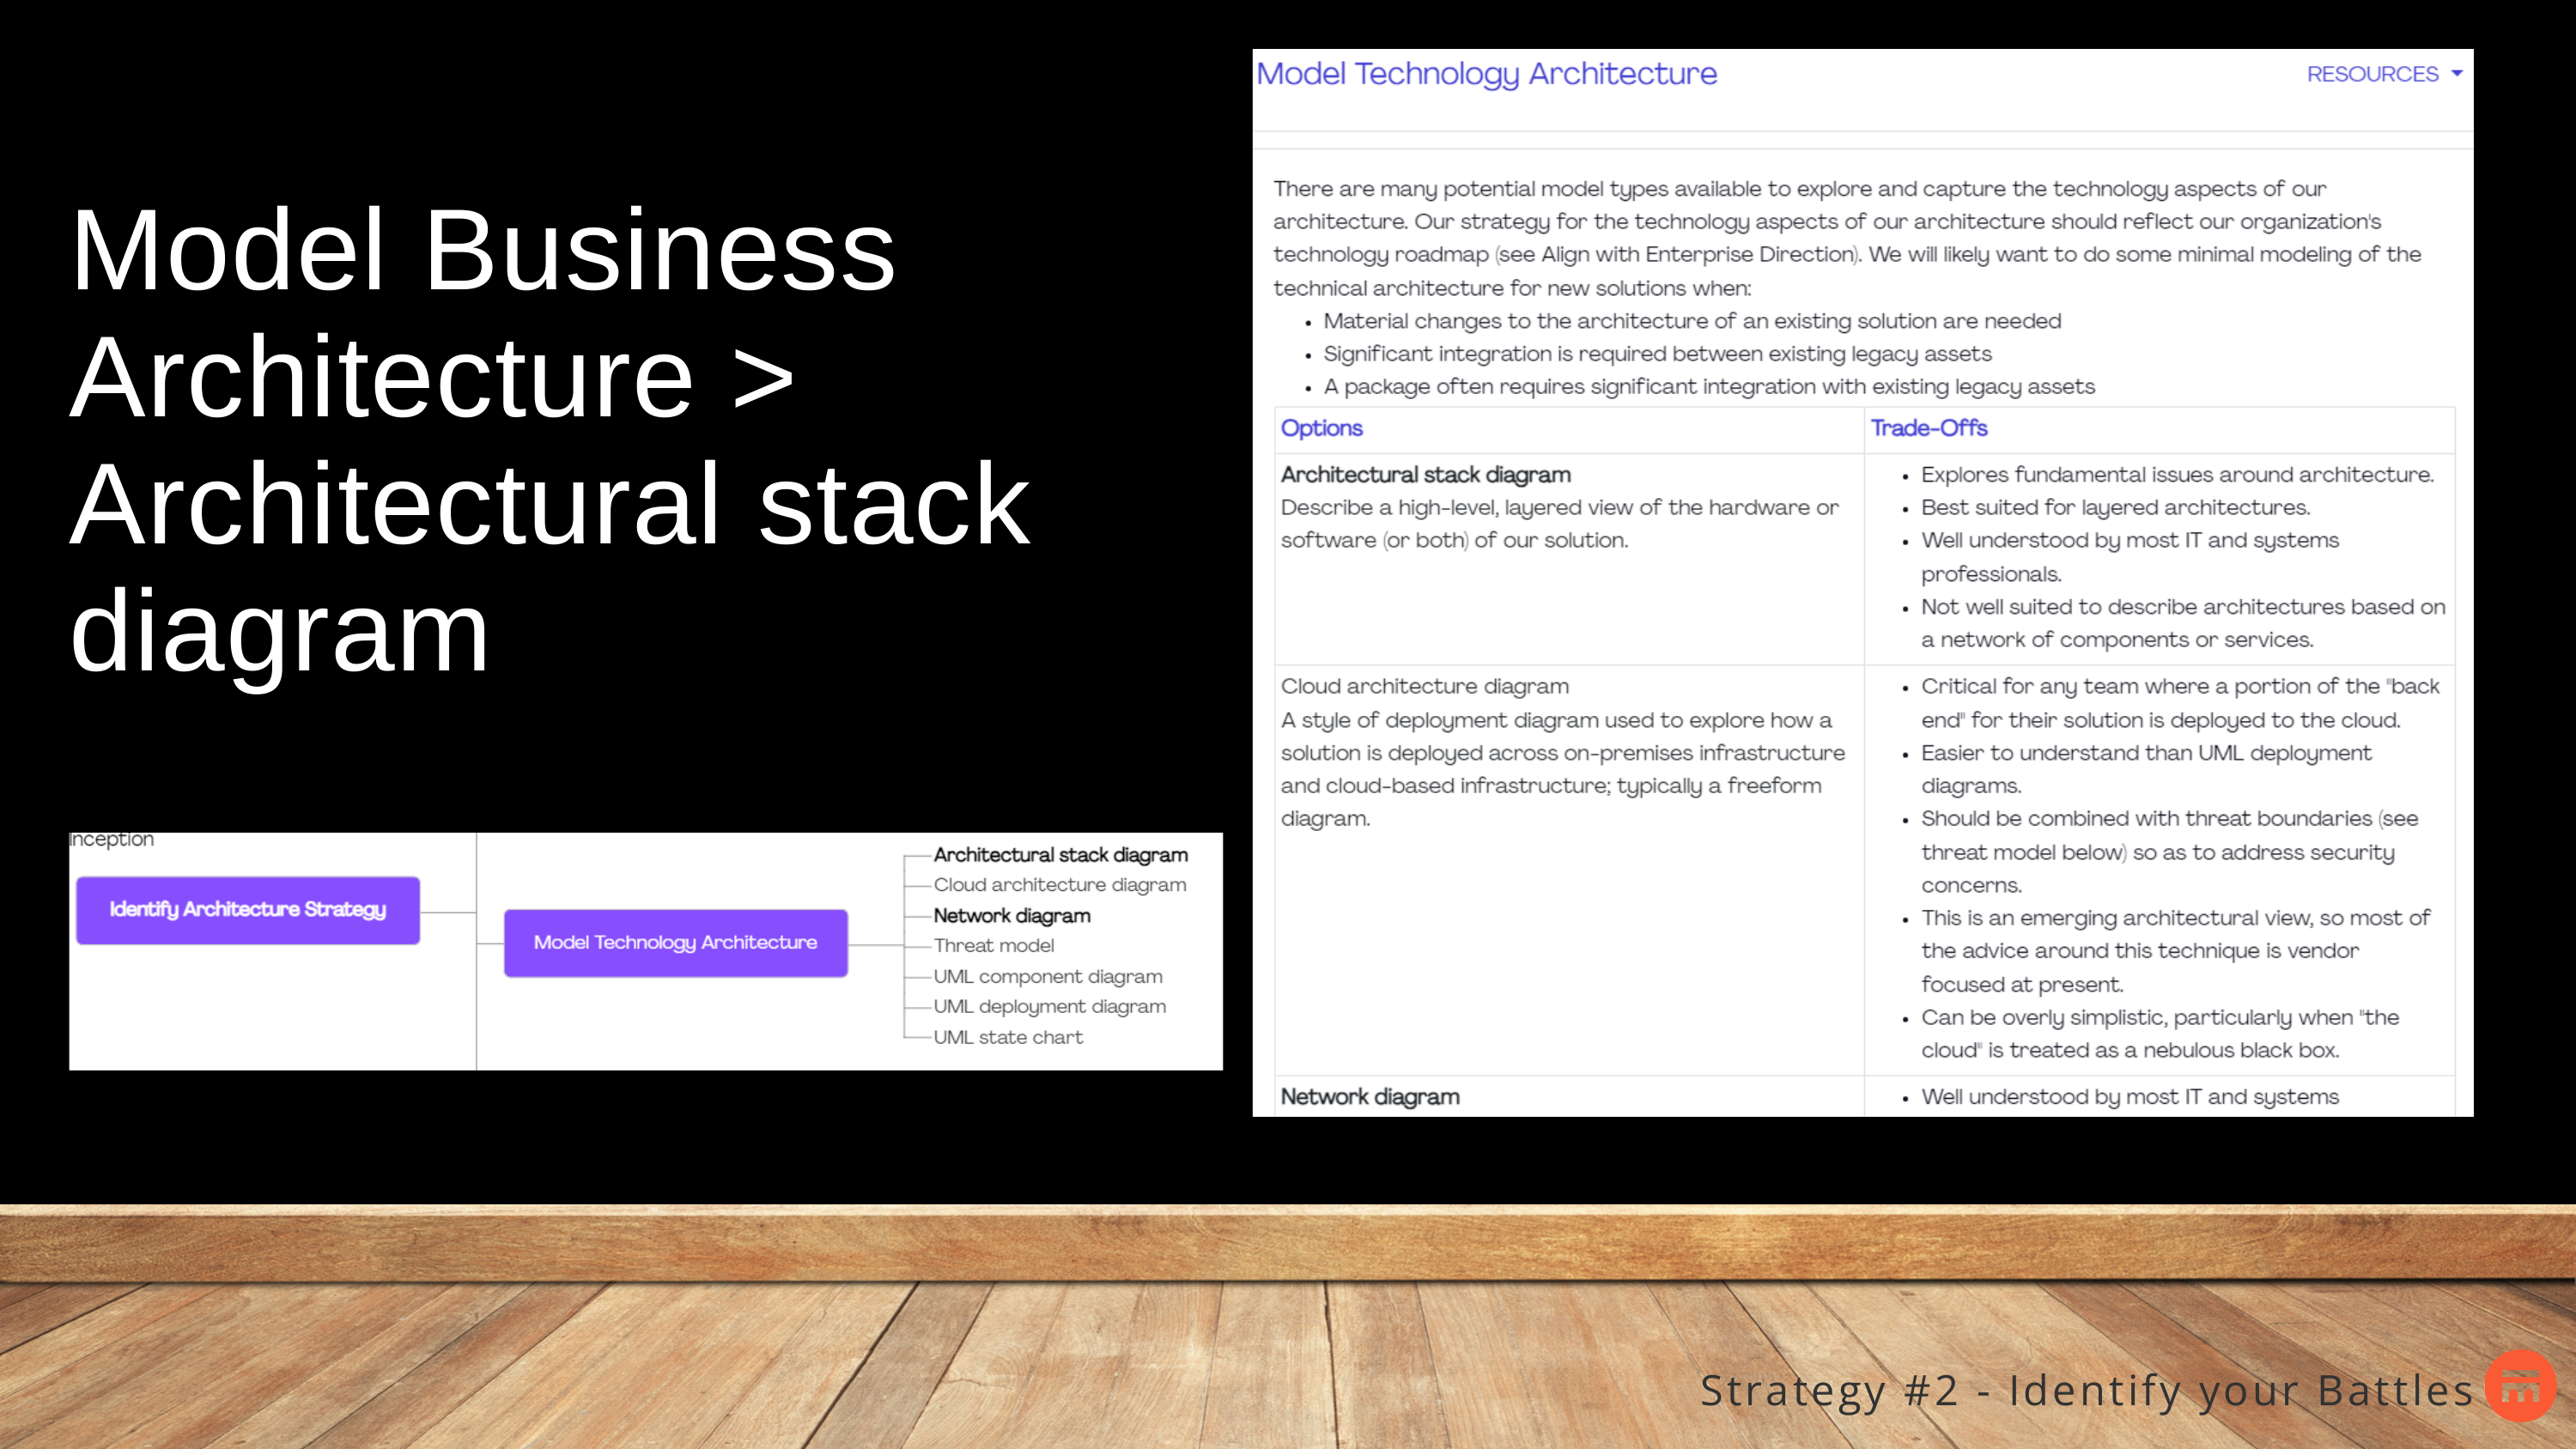

Model Business Architecture > Architectural stack diagram

Strategy #2 - Identify your Battles